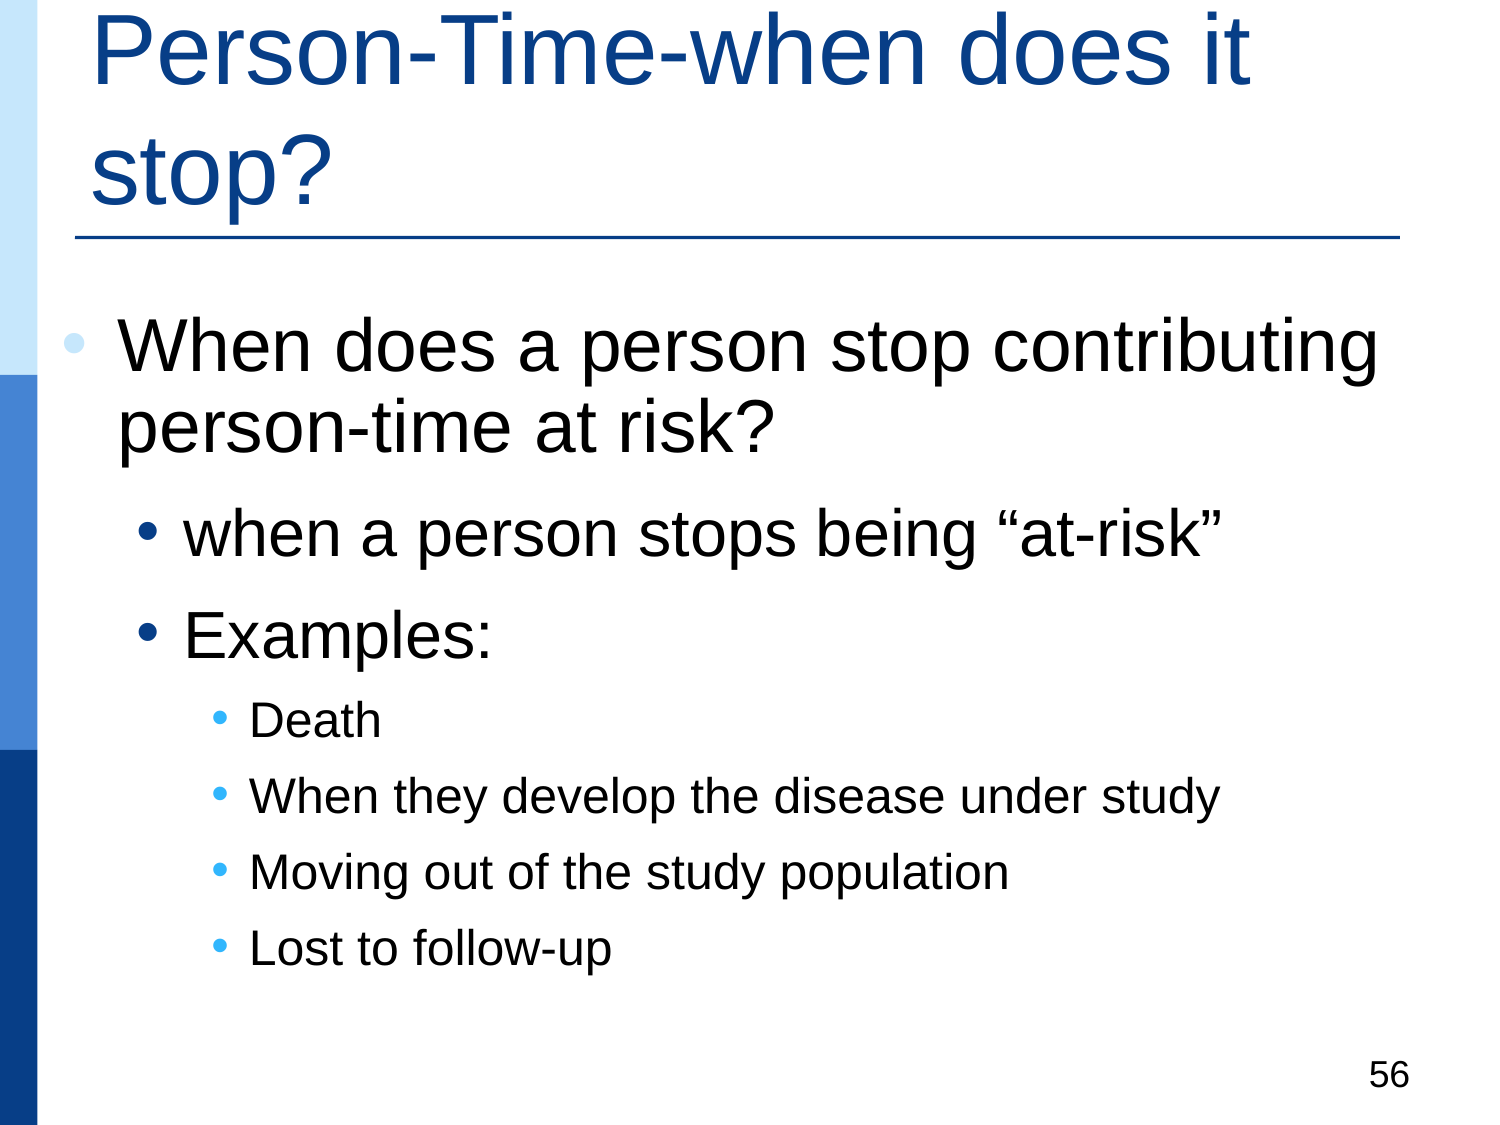

# Person-Time-when does it stop?
When does a person stop contributing person-time at risk?
when a person stops being “at-risk”
Examples:
Death
When they develop the disease under study
Moving out of the study population
Lost to follow-up
56